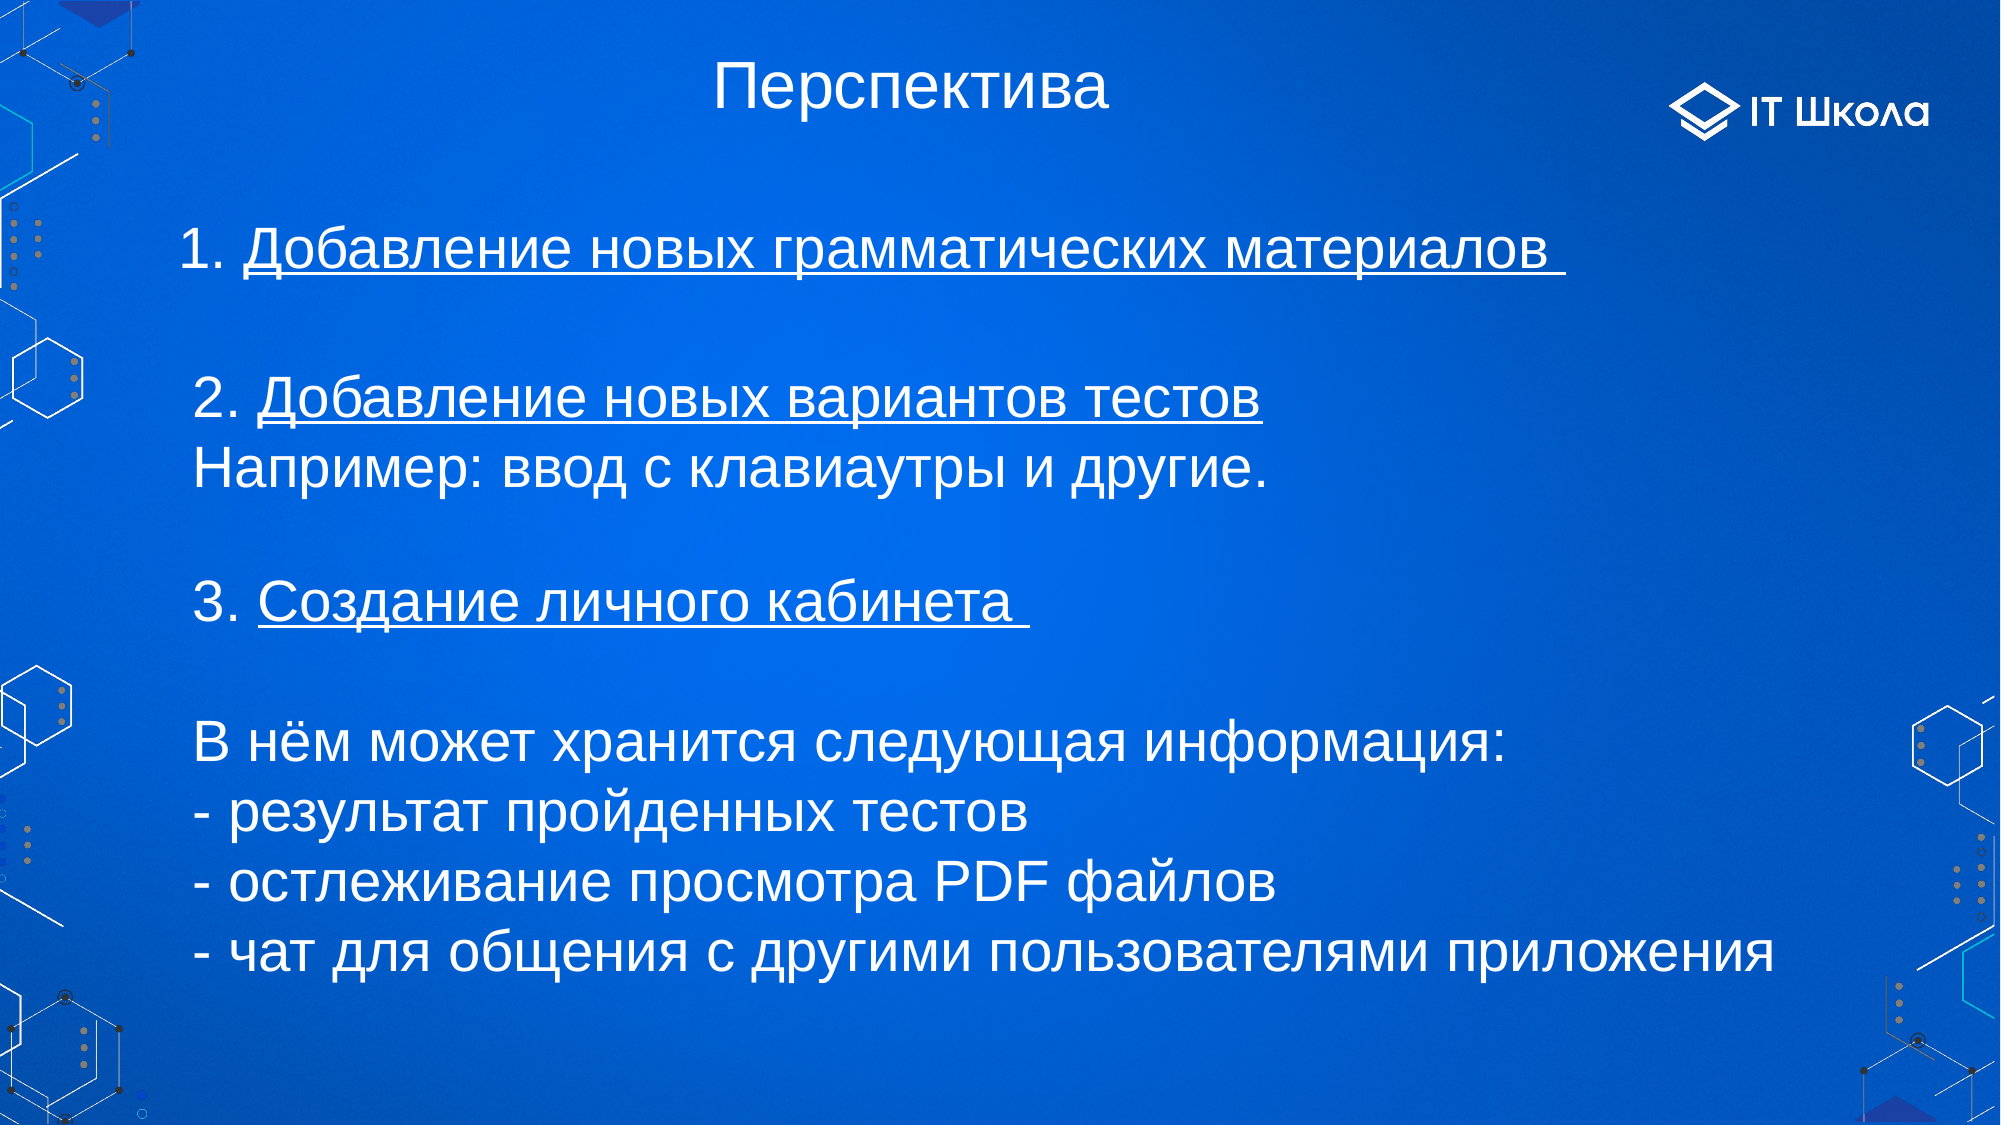

# Перспектива
1. Добавление новых грамматических материалов

2. Добавление новых вариантов тестов
Например: ввод с клавиаутры и другие.
3. Создание личного кабинета

В нём может хранится следующая информация:
- результат пройденных тестов
- остлеживание просмотра PDF файлов
- чат для общения с другими пользователями приложения

8